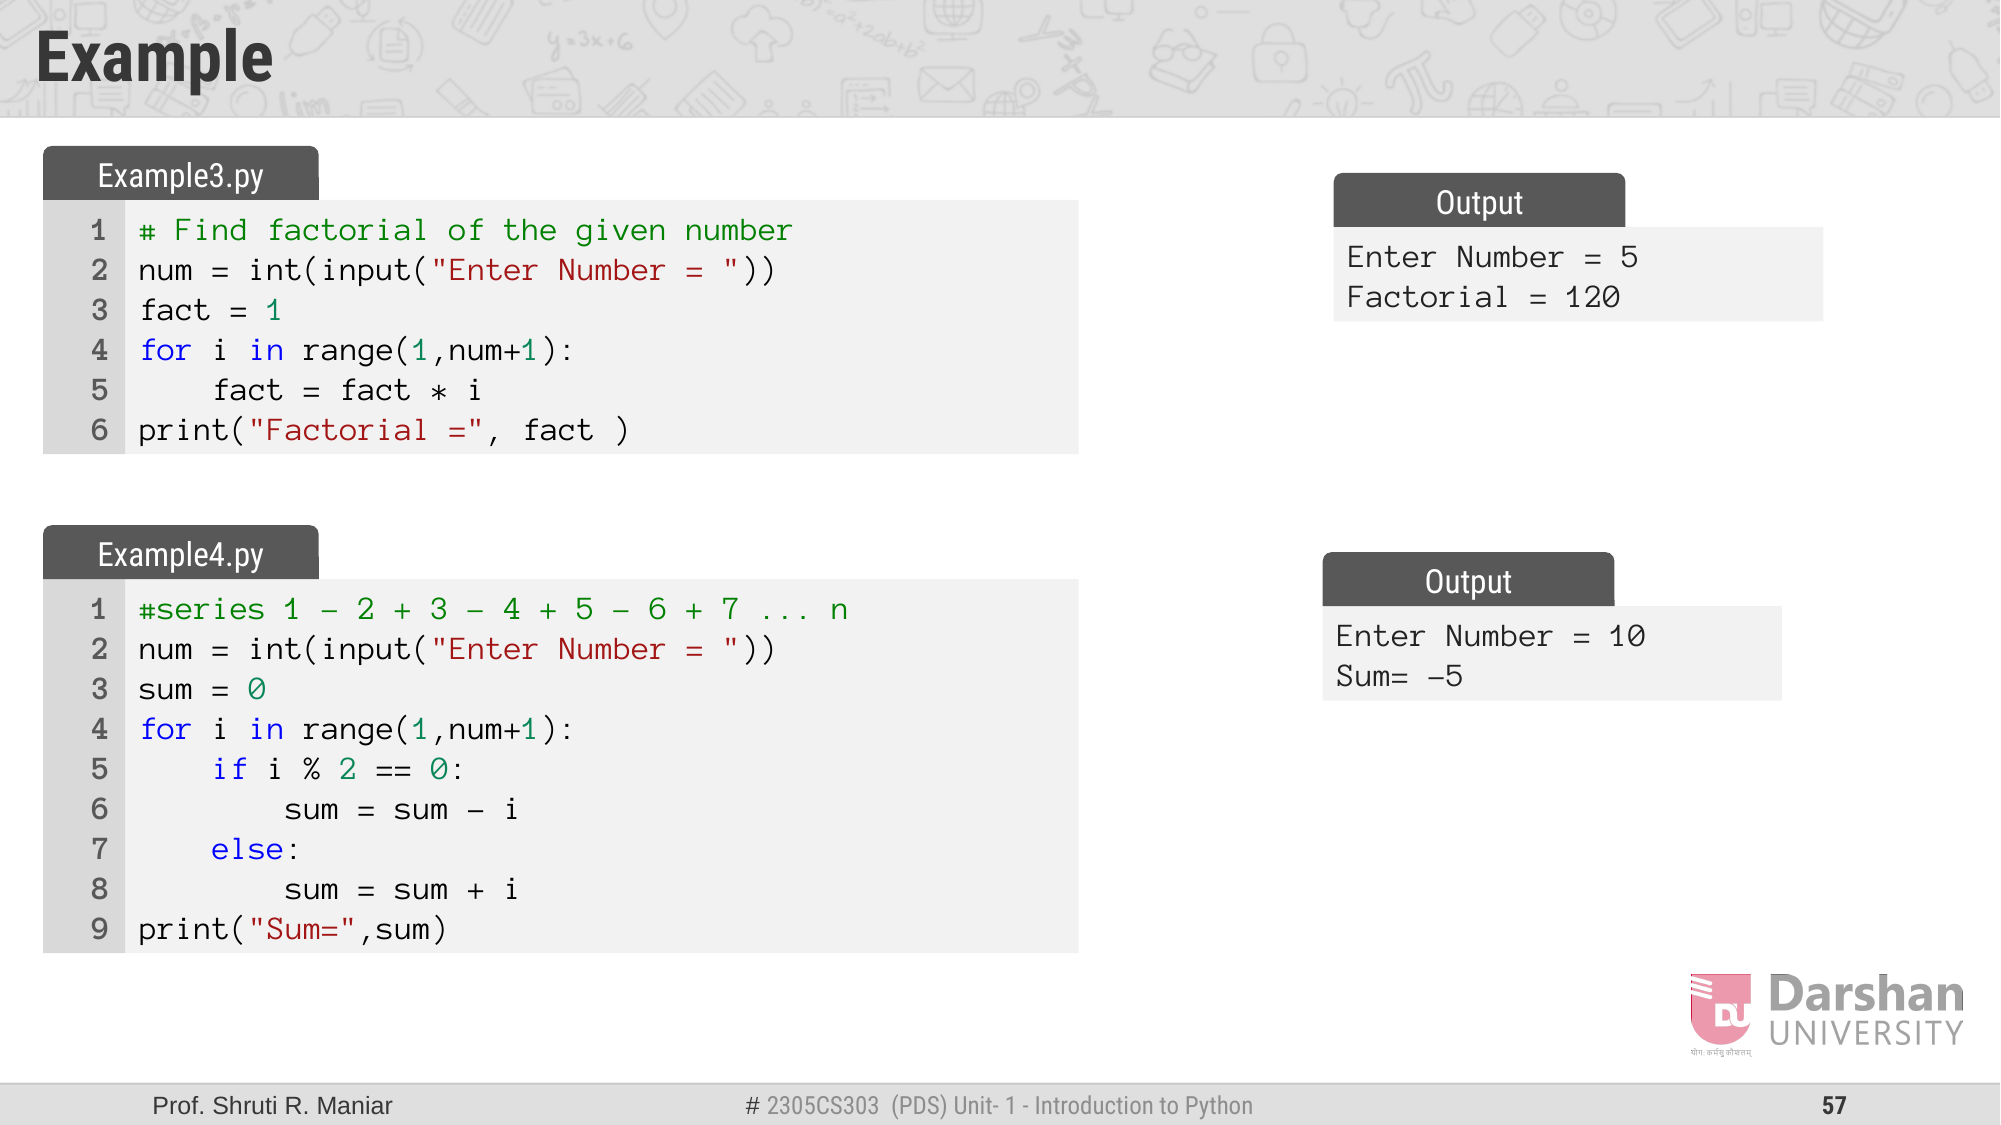

# Example
Example3.py
Output
1
2
3
4
5
6
# Find factorial of the given number
num = int(input("Enter Number = "))
fact = 1
for i in range(1,num+1):
    fact = fact * i
print("Factorial =", fact )
Enter Number = 5
Factorial = 120
Example4.py
Output
1
2
3
4
5
6
7
8
9
#series 1 – 2 + 3 – 4 + 5 – 6 + 7 ... n
num = int(input("Enter Number = "))
sum = 0
for i in range(1,num+1):
    if i % 2 == 0:
        sum = sum - i
    else:
        sum = sum + i
print("Sum=",sum)
Enter Number = 10
Sum= -5